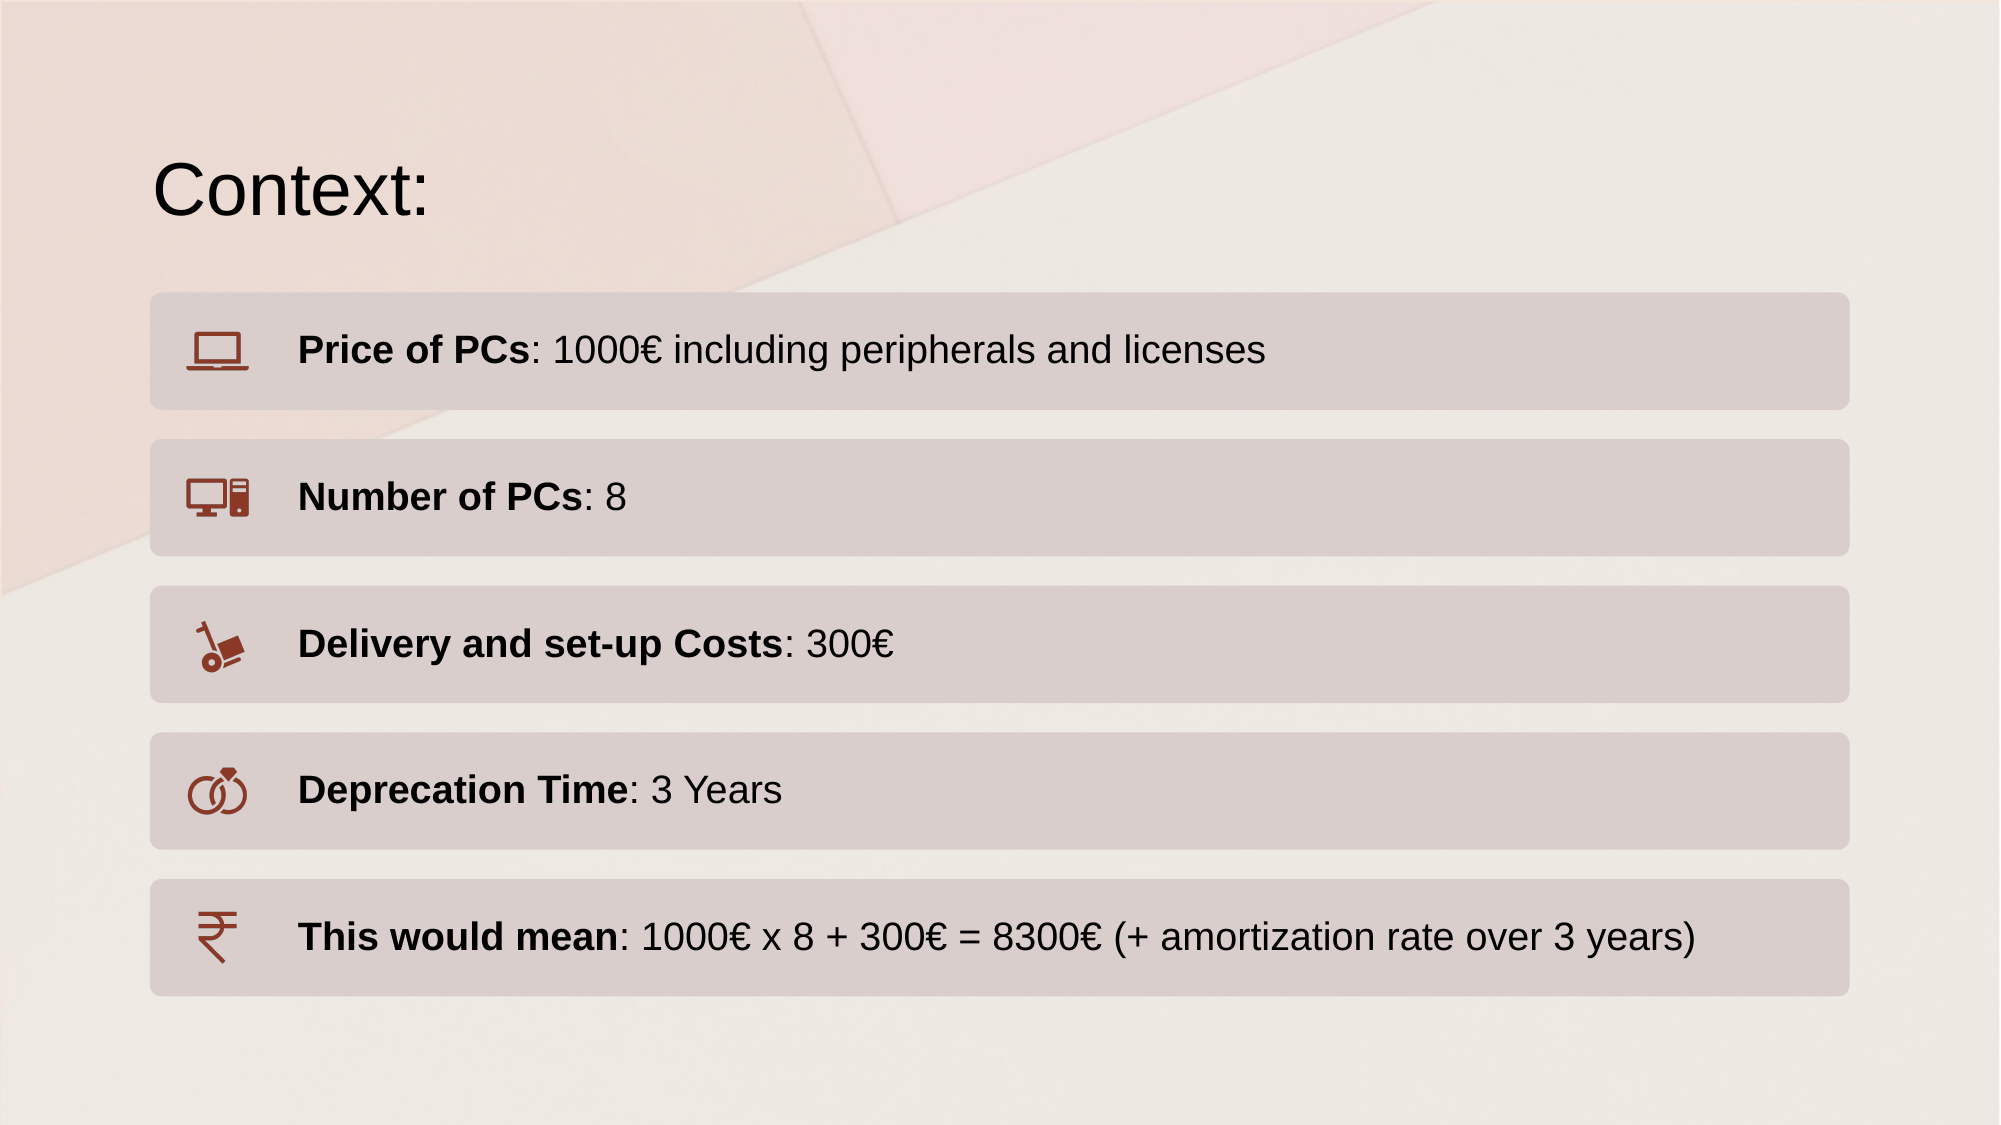

# Context:
Price of PCs: 1000€ including peripherals and licenses
Number of PCs: 8
Delivery and set-up Costs: 300€
Deprecation Time: 3 Years
This would mean: 1000€ x 8 + 300€ = 8300€ (+ amortization rate over 3 years)